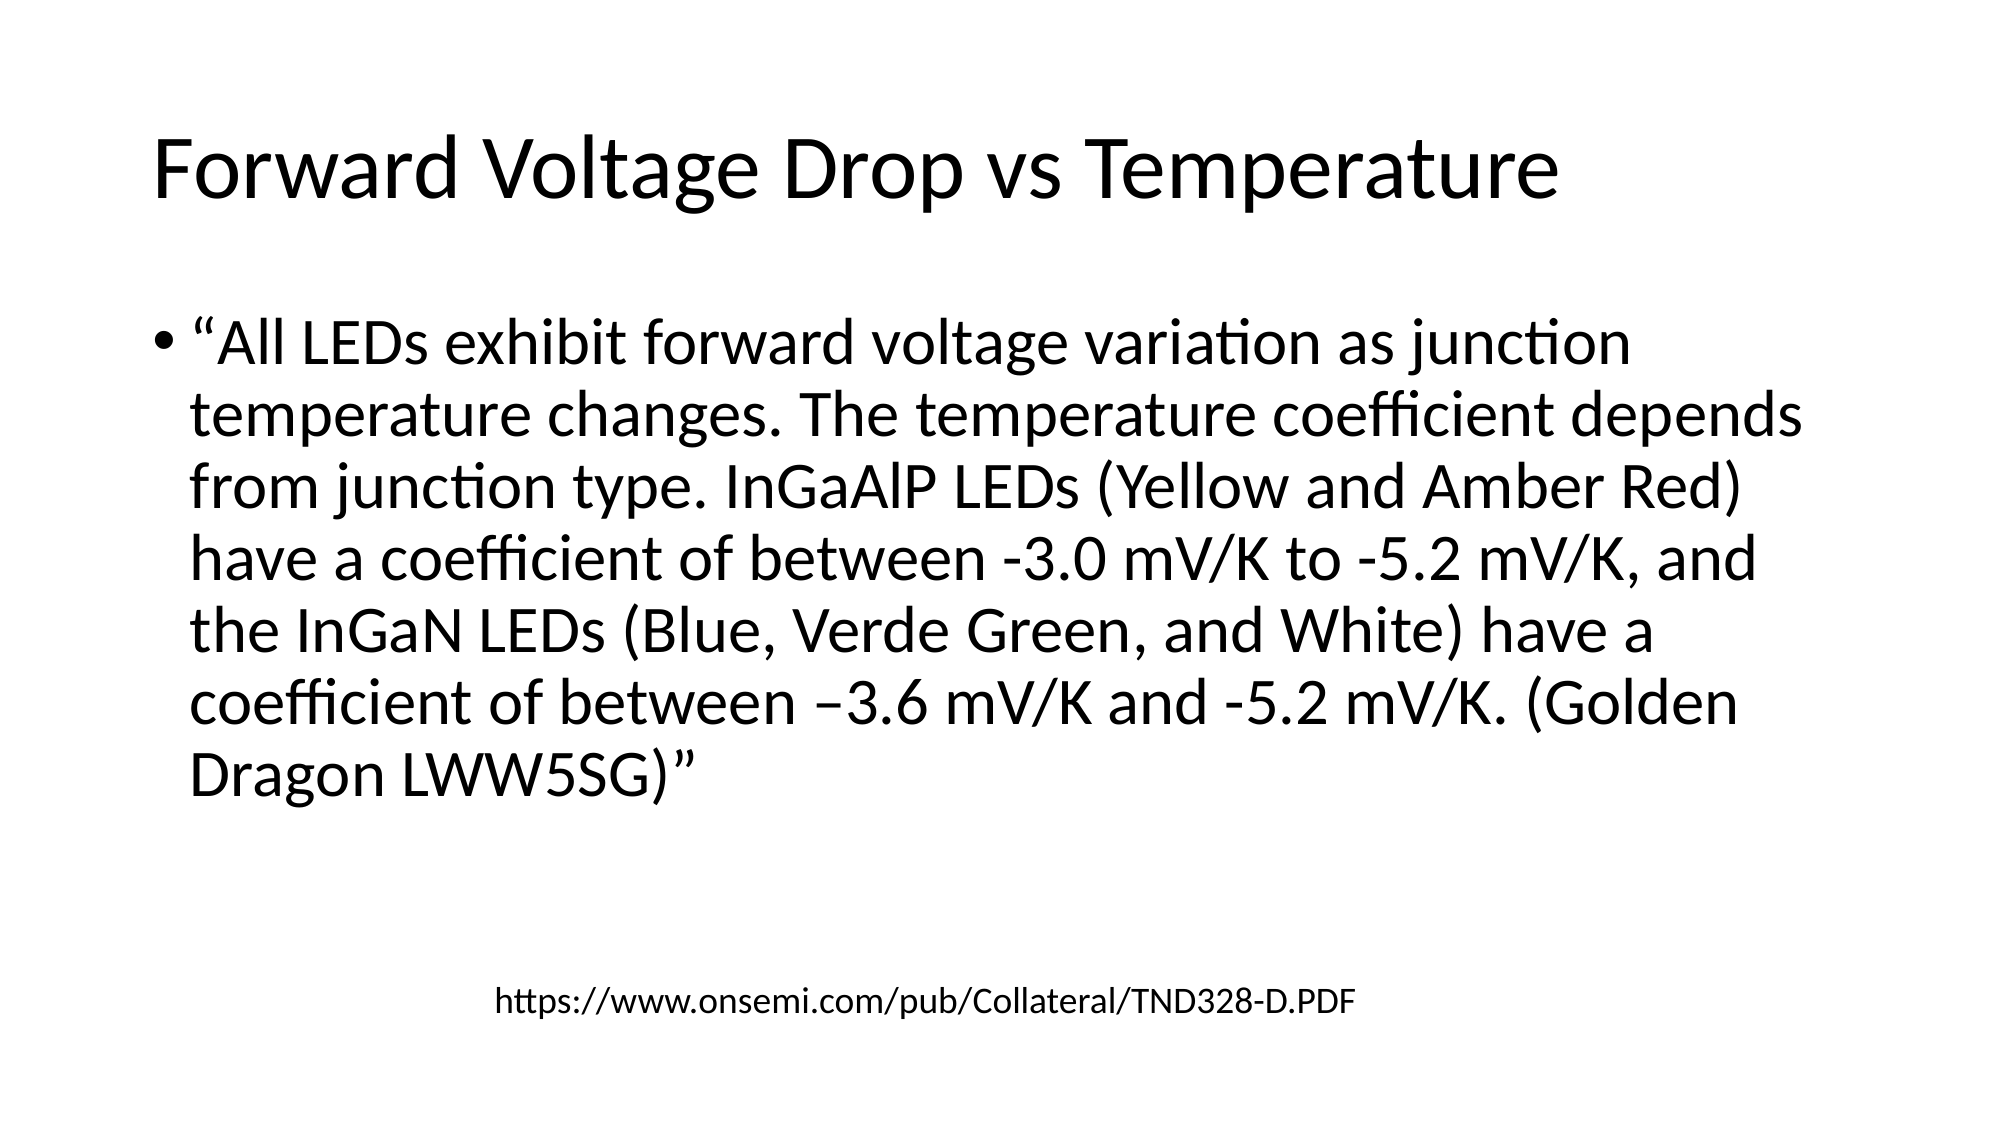

# Forward Voltage Drop vs Temperature
“All LEDs exhibit forward voltage variation as junction temperature changes. The temperature coefficient depends from junction type. InGaAlP LEDs (Yellow and Amber Red) have a coefficient of between -3.0 mV/K to -5.2 mV/K, and the InGaN LEDs (Blue, Verde Green, and White) have a coefficient of between –3.6 mV/K and -5.2 mV/K. (Golden Dragon LWW5SG)”
https://www.onsemi.com/pub/Collateral/TND328-D.PDF